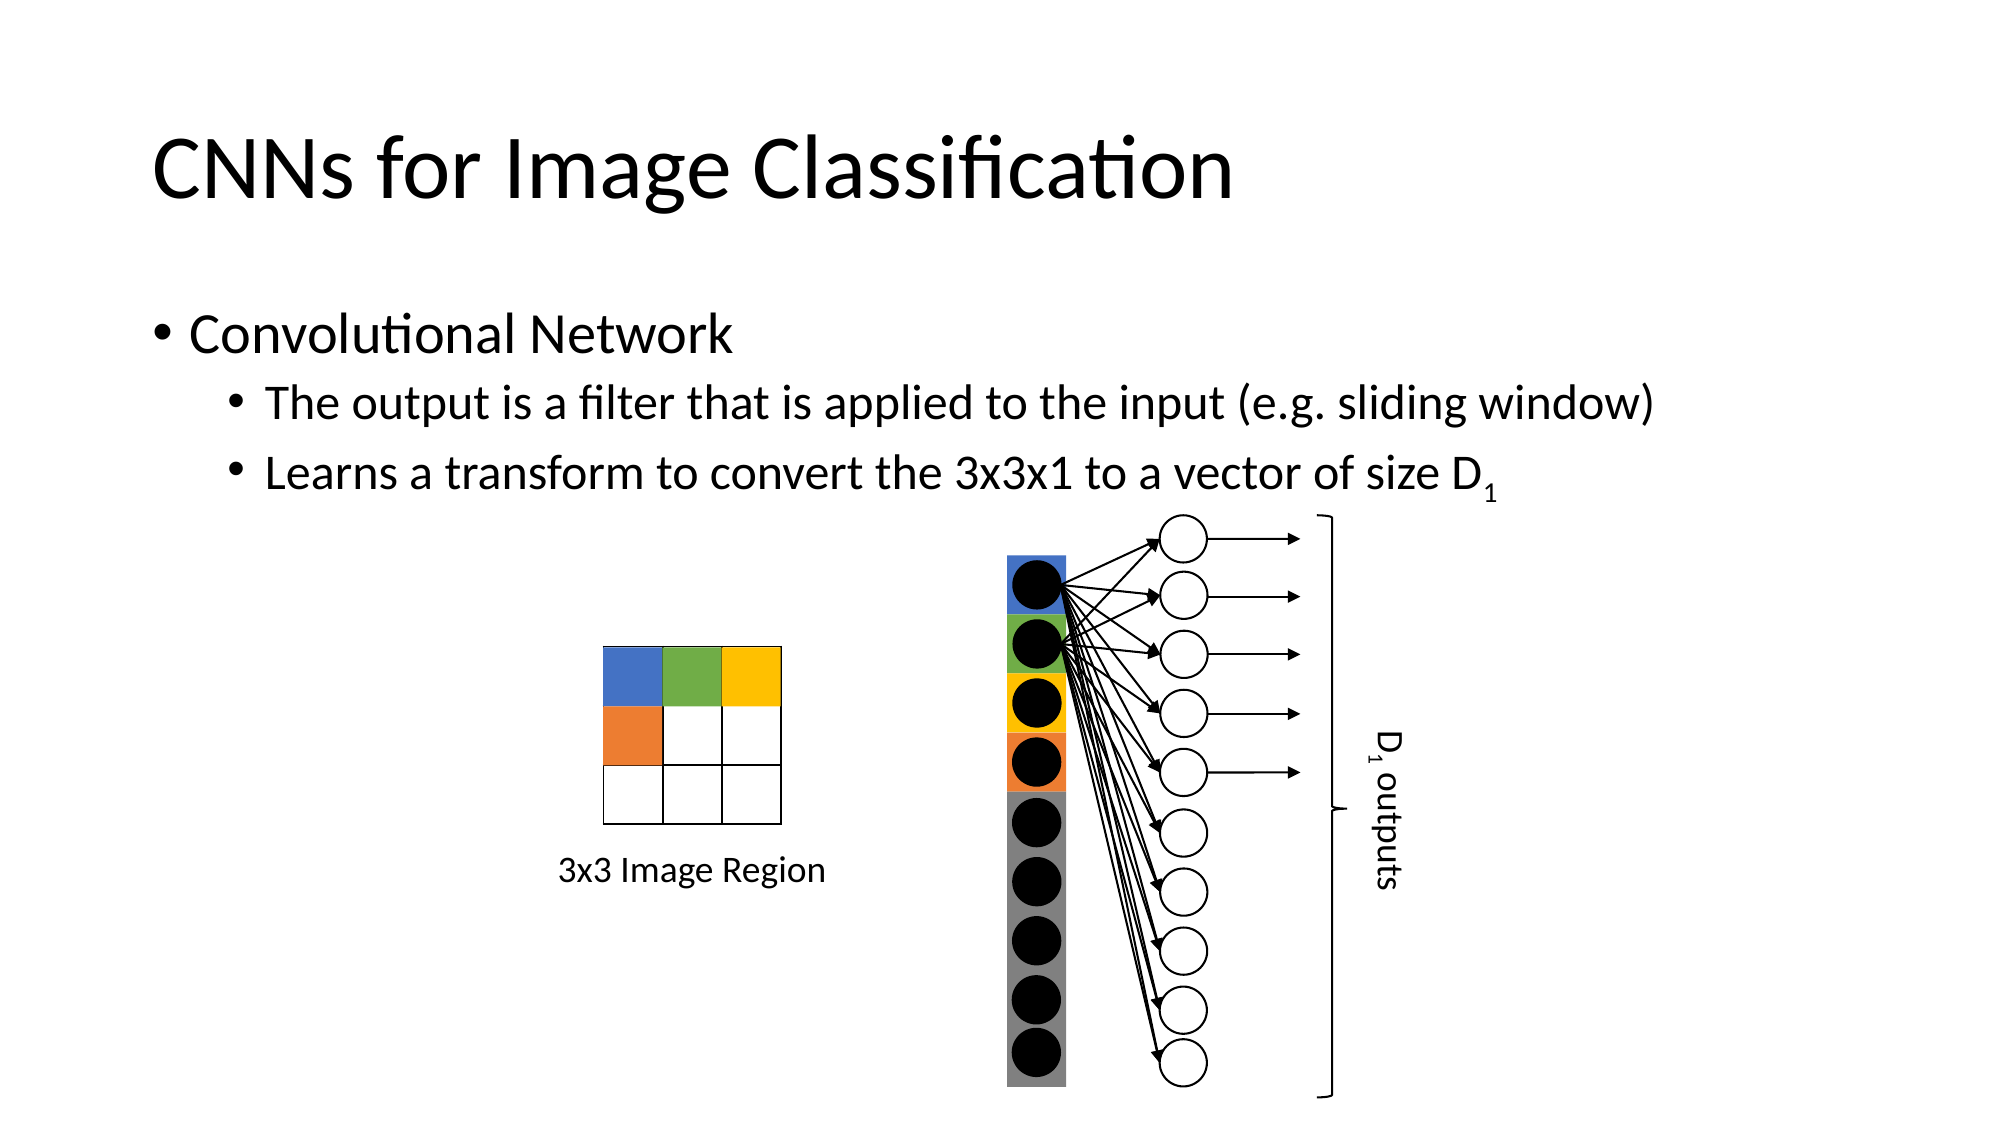

# CNNs for Image Classification
Convolutional Network
The output is a filter that is applied to the input (e.g. sliding window)
Learns a transform to convert the 3x3x1 to a vector of size D1

|  |  |  |
| --- | --- | --- |
|  |  |  |
|  |  |  |

D1 outputs

3x3 Image Region